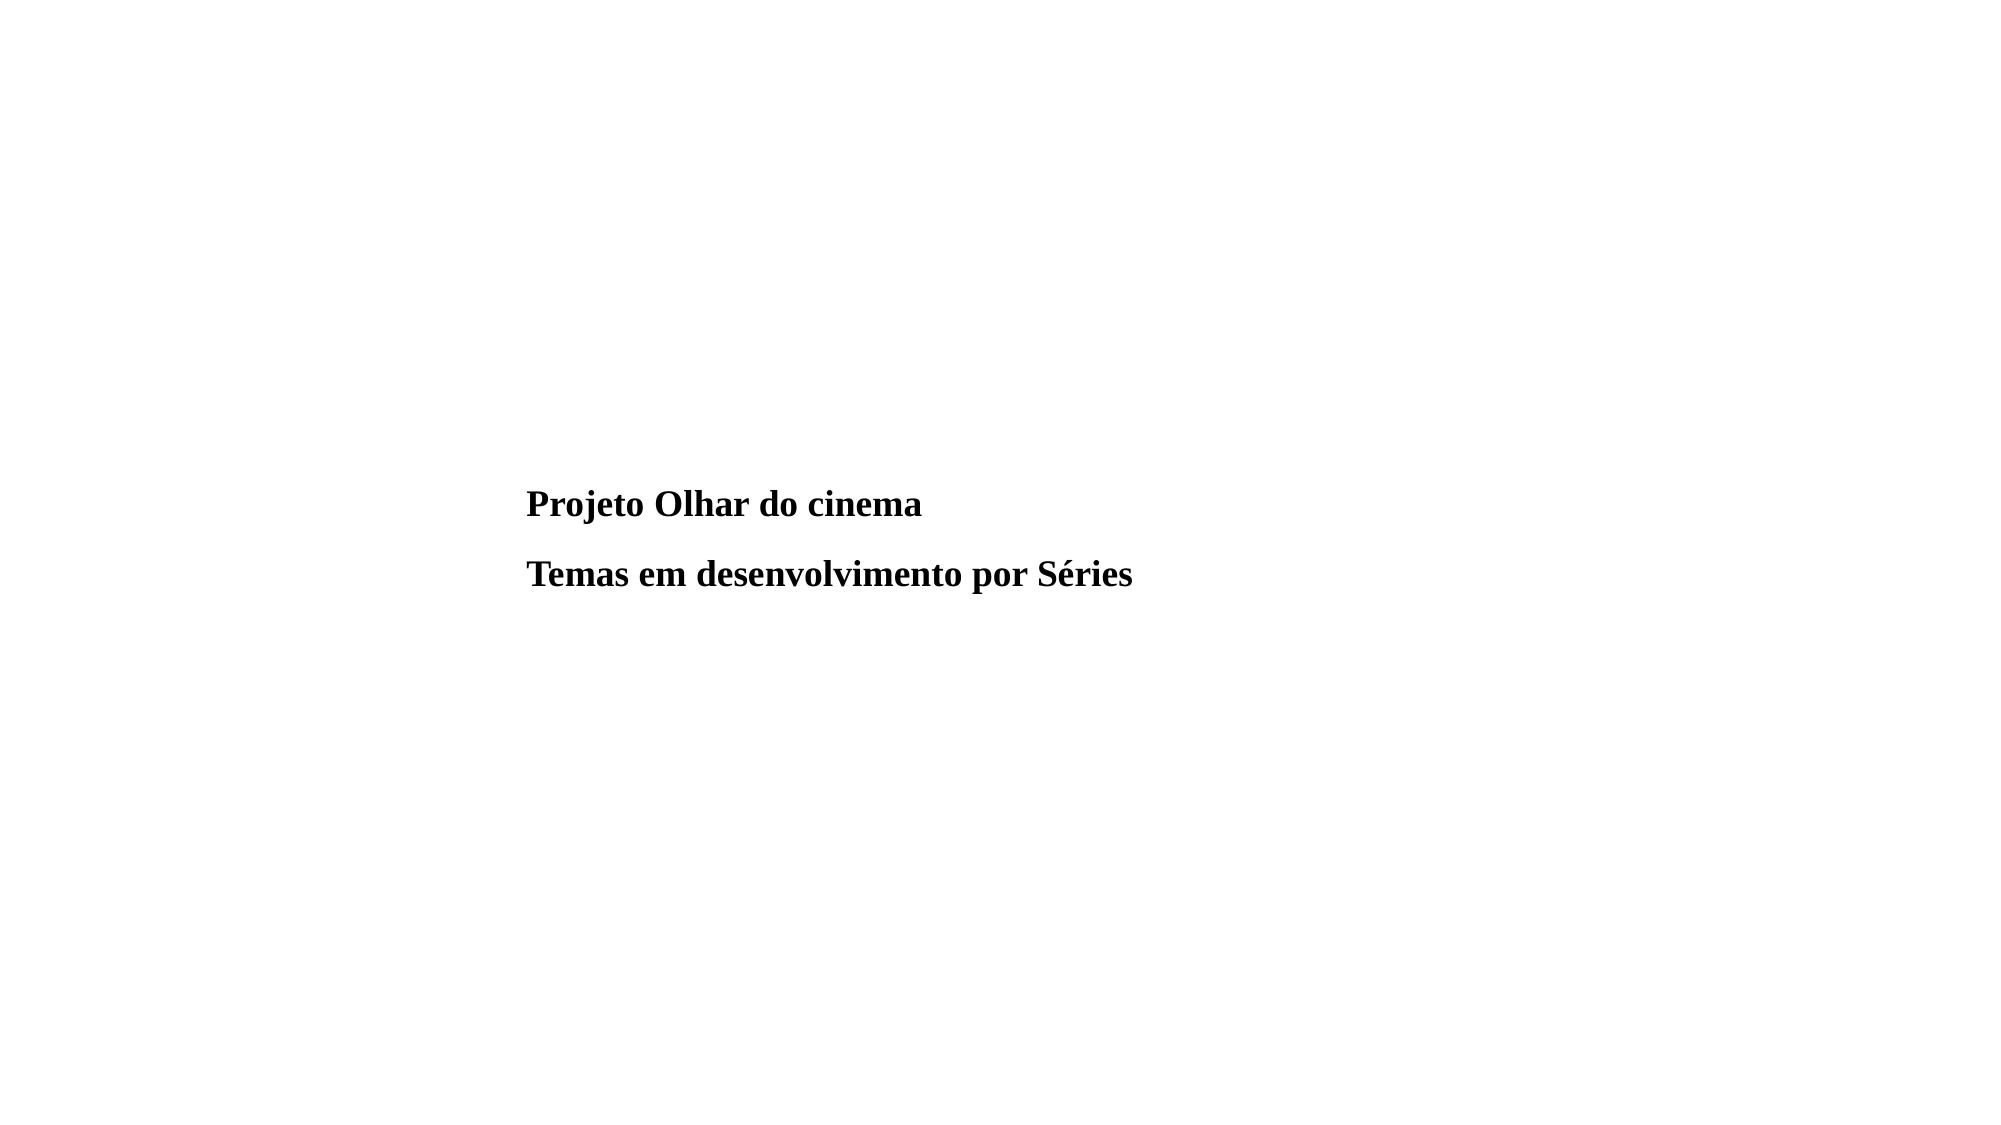

Projeto Olhar do cinema
Temas em desenvolvimento por Séries